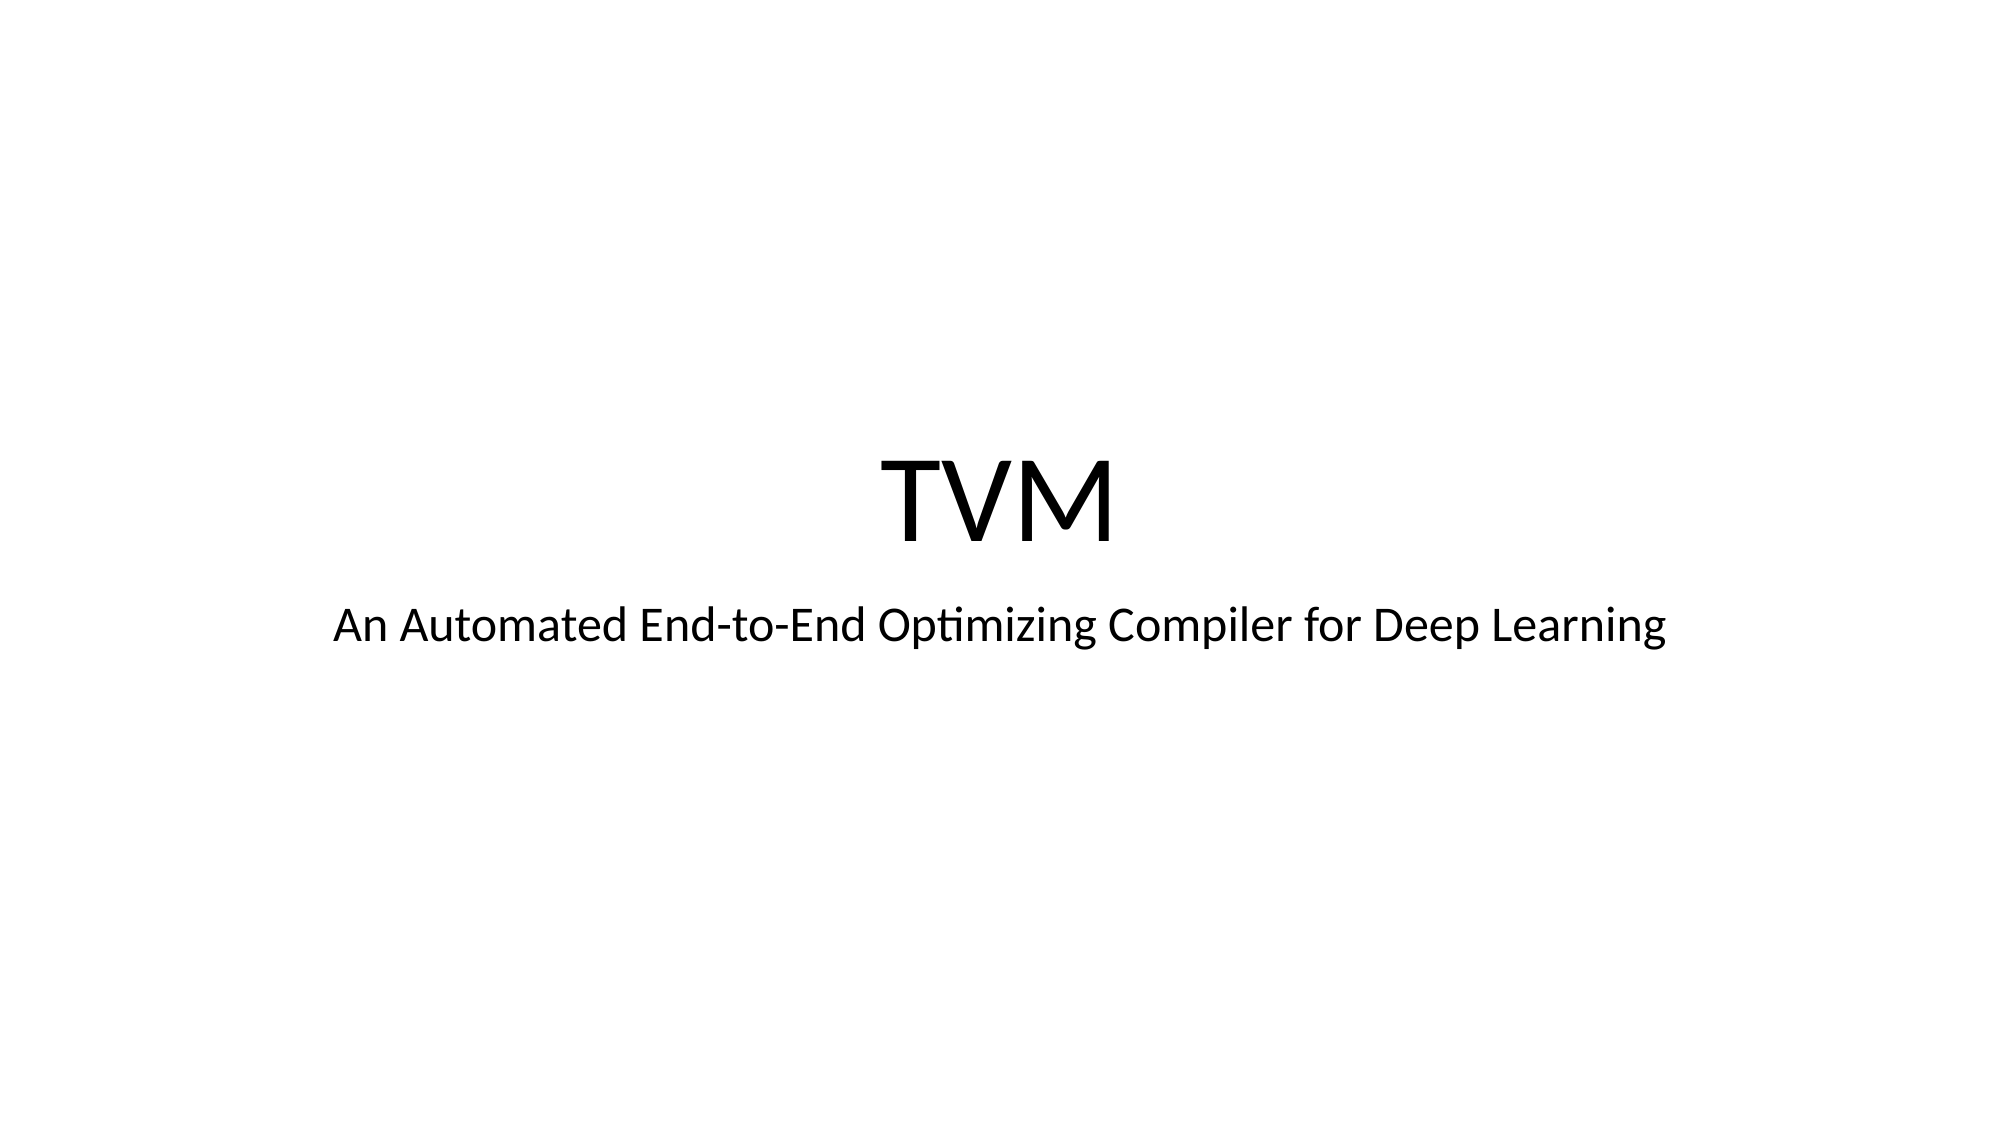

# TVM
An Automated End-to-End Optimizing Compiler for Deep Learning